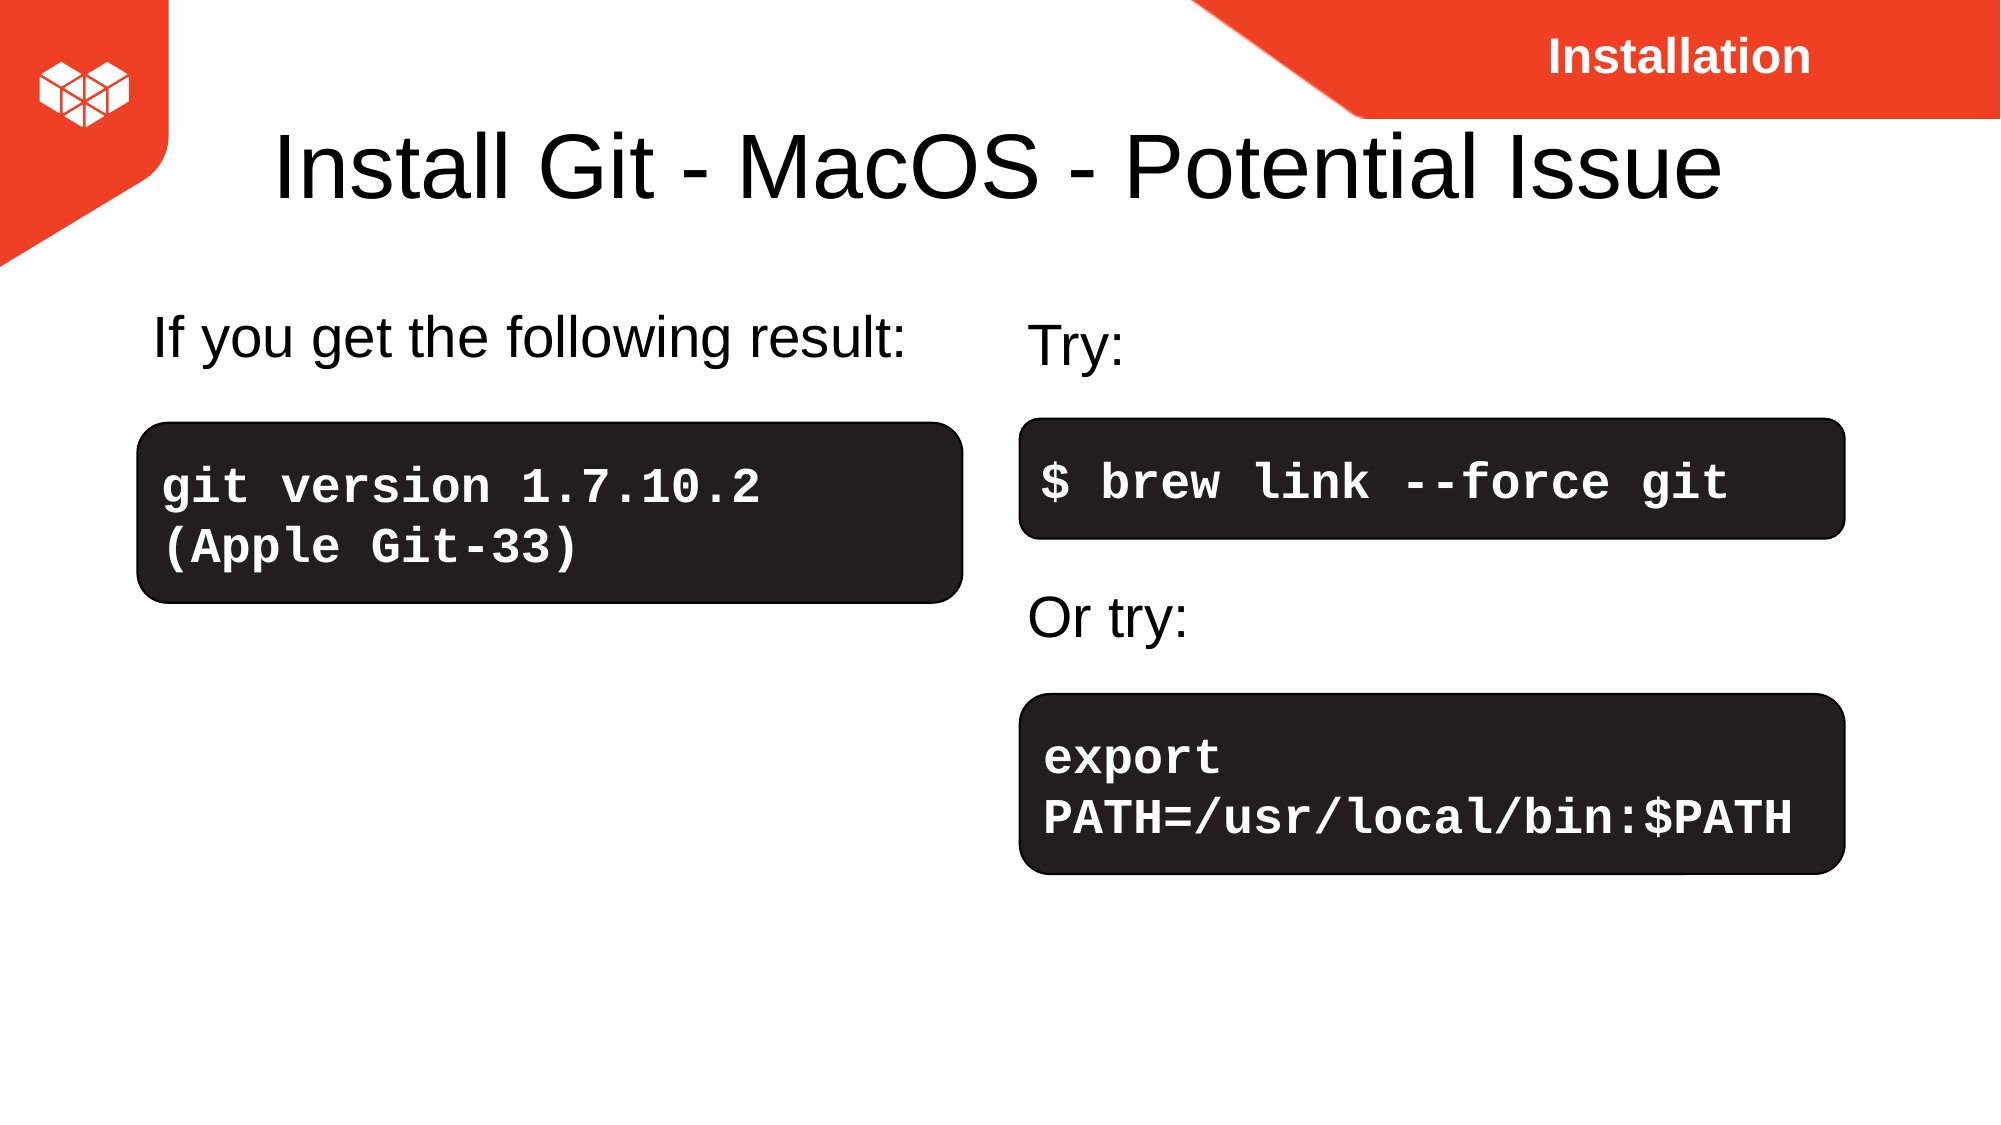

Installation
# Install Git - MacOS - Potential Issue
If you get the following result:

Try:

Or try:

$ brew link --force git
git version 1.7.10.2 (Apple Git-33)
export PATH=/usr/local/bin:$PATH